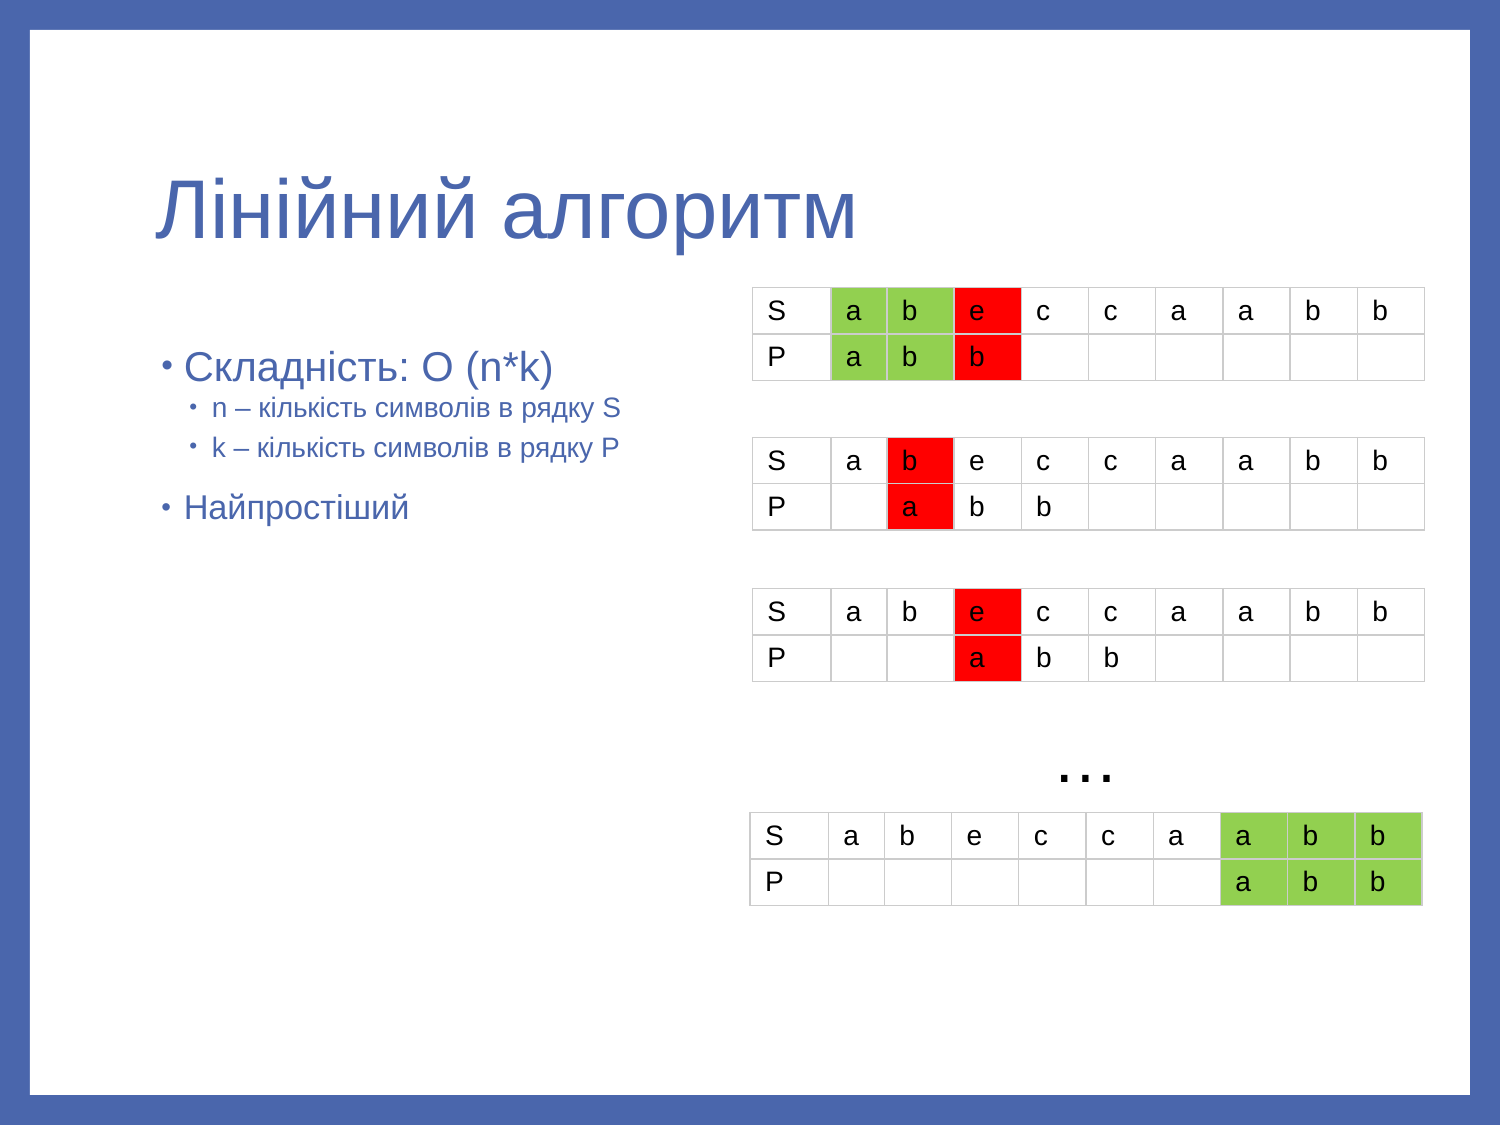

# Лінійний алгоритм
| S | a | b | e | c | c | a | a | b | b |
| --- | --- | --- | --- | --- | --- | --- | --- | --- | --- |
| P | a | b | b |  |  |  |  |  |  |
Складність: O (n*k)
n – кількість символів в рядку S
k – кількість символів в рядку P
Найпростіший
| S | a | b | e | c | c | a | a | b | b |
| --- | --- | --- | --- | --- | --- | --- | --- | --- | --- |
| P |  | a | b | b |  |  |  |  |  |
| S | a | b | e | c | c | a | a | b | b |
| --- | --- | --- | --- | --- | --- | --- | --- | --- | --- |
| P |  |  | a | b | b |  |  |  |  |
…
| S | a | b | e | c | c | a | a | b | b |
| --- | --- | --- | --- | --- | --- | --- | --- | --- | --- |
| P |  |  |  |  |  |  | a | b | b |